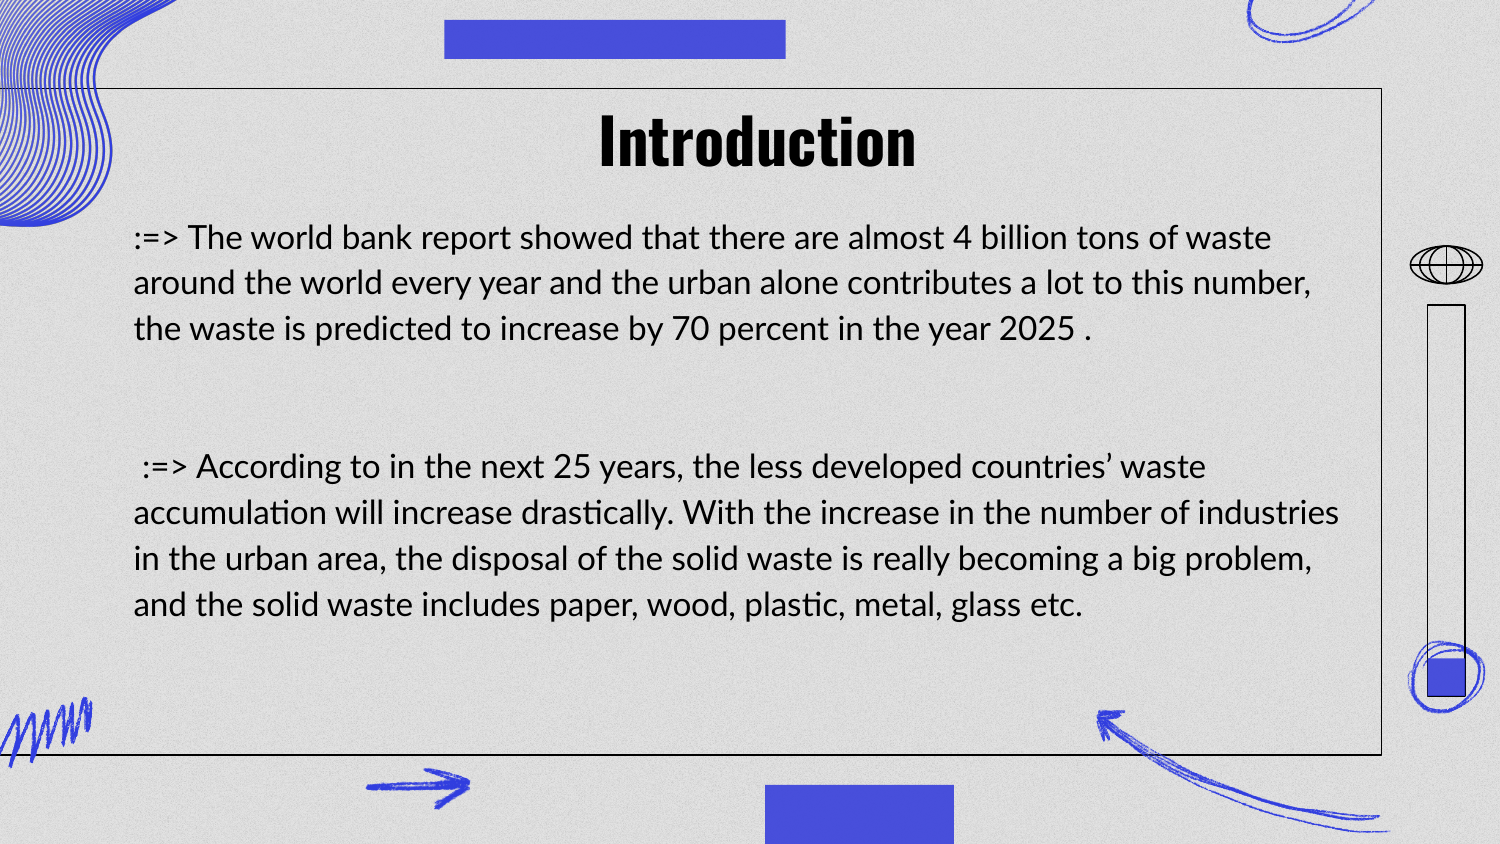

# Introduction
:=> The world bank report showed that there are almost 4 billion tons of waste around the world every year and the urban alone contributes a lot to this number, the waste is predicted to increase by 70 percent in the year 2025 .

 :=> According to in the next 25 years, the less developed countries’ waste accumulation will increase drastically. With the increase in the number of industries in the urban area, the disposal of the solid waste is really becoming a big problem, and the solid waste includes paper, wood, plastic, metal, glass etc.